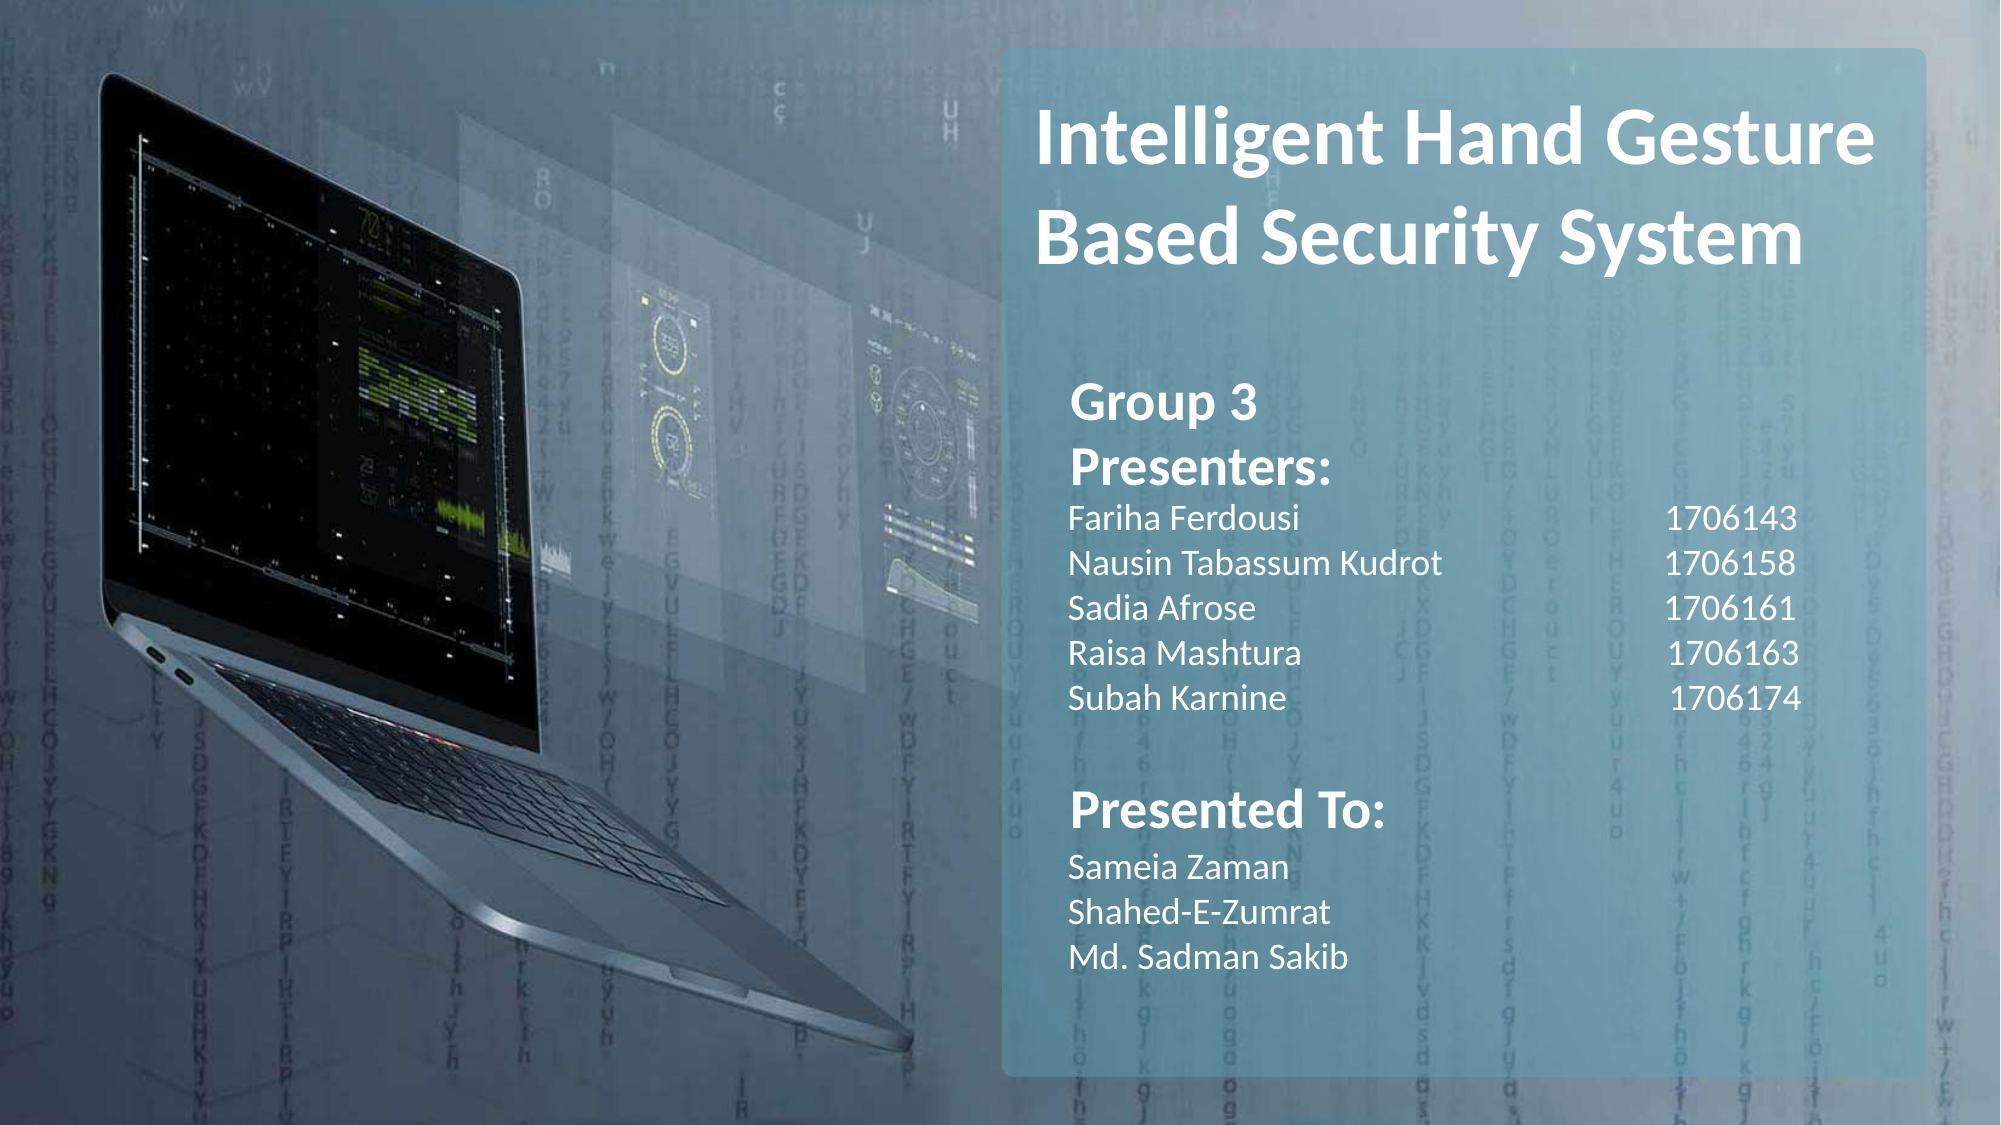

Intelligent Hand Gesture Based Security System
Group 3

Presenters:
Fariha Ferdousi                                           1706143
Nausin Tabassum Kudrot                          1706158
Sadia Afrose                                                1706161
Raisa Mashtura                                           1706163
Subah Karnine                                             1706174
Presented To:
Sameia Zaman
Shahed-E-Zumrat
Md. Sadman Sakib